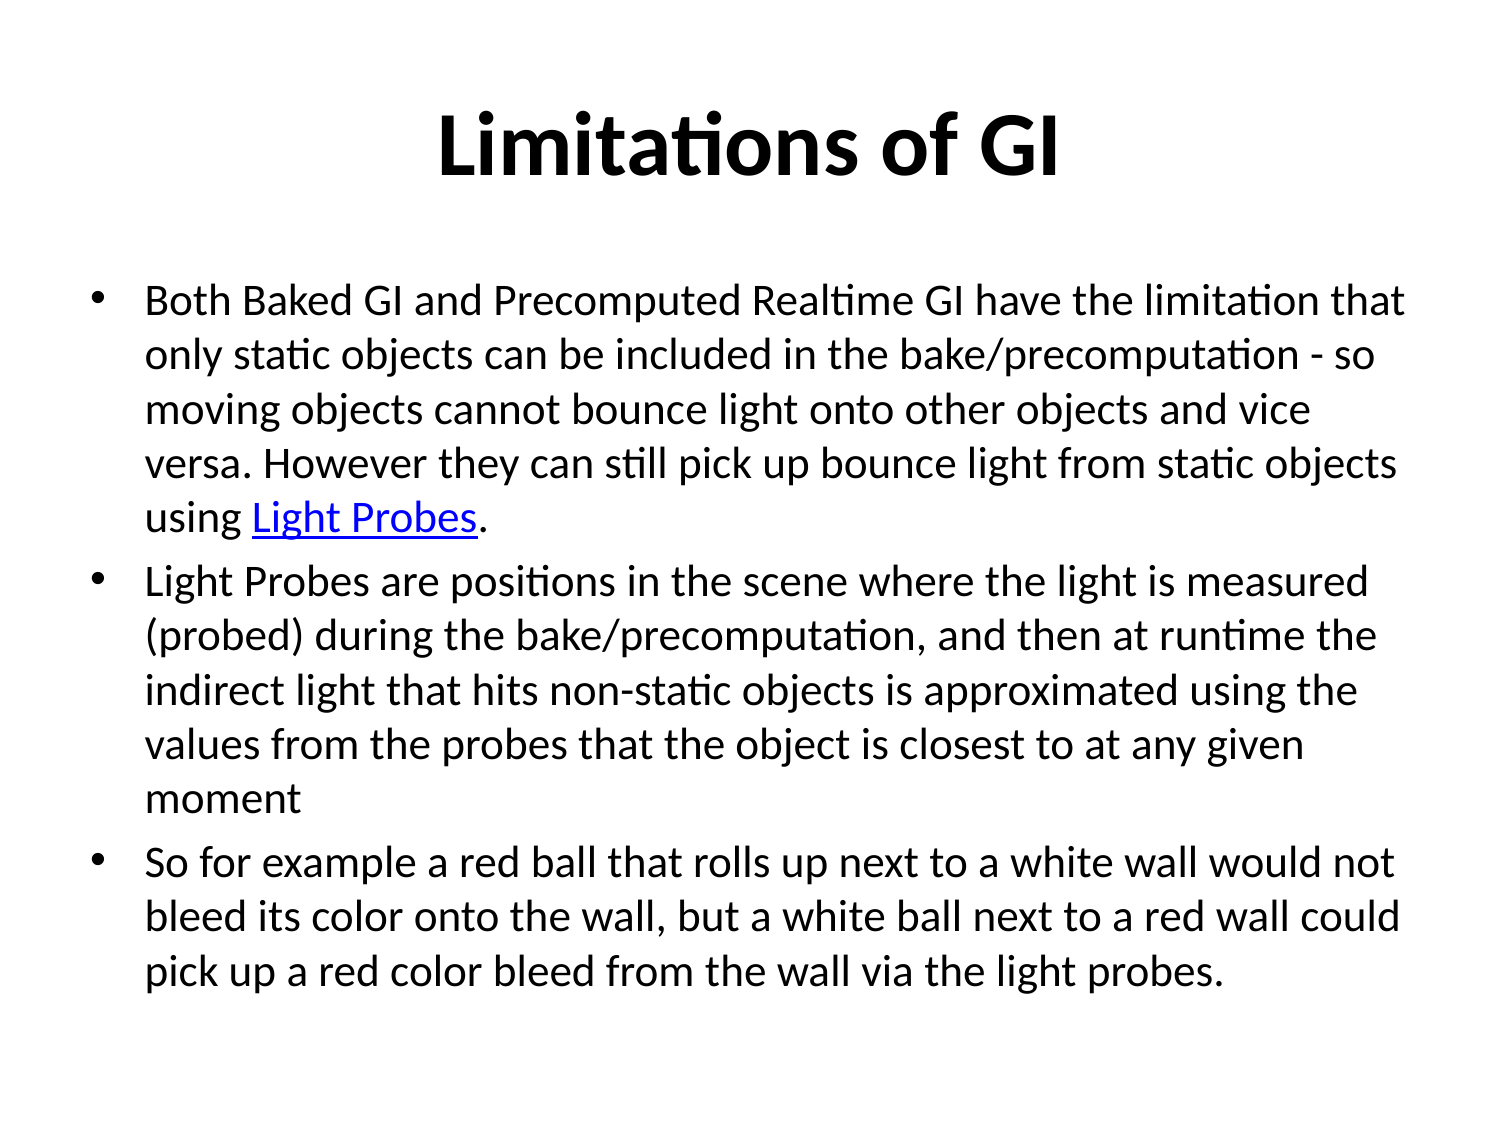

# Limitations of GI
Both Baked GI and Precomputed Realtime GI have the limitation that only static objects can be included in the bake/precomputation - so moving objects cannot bounce light onto other objects and vice versa. However they can still pick up bounce light from static objects using Light Probes.
Light Probes are positions in the scene where the light is measured (probed) during the bake/precomputation, and then at runtime the indirect light that hits non-static objects is approximated using the values from the probes that the object is closest to at any given moment
So for example a red ball that rolls up next to a white wall would not bleed its color onto the wall, but a white ball next to a red wall could pick up a red color bleed from the wall via the light probes.